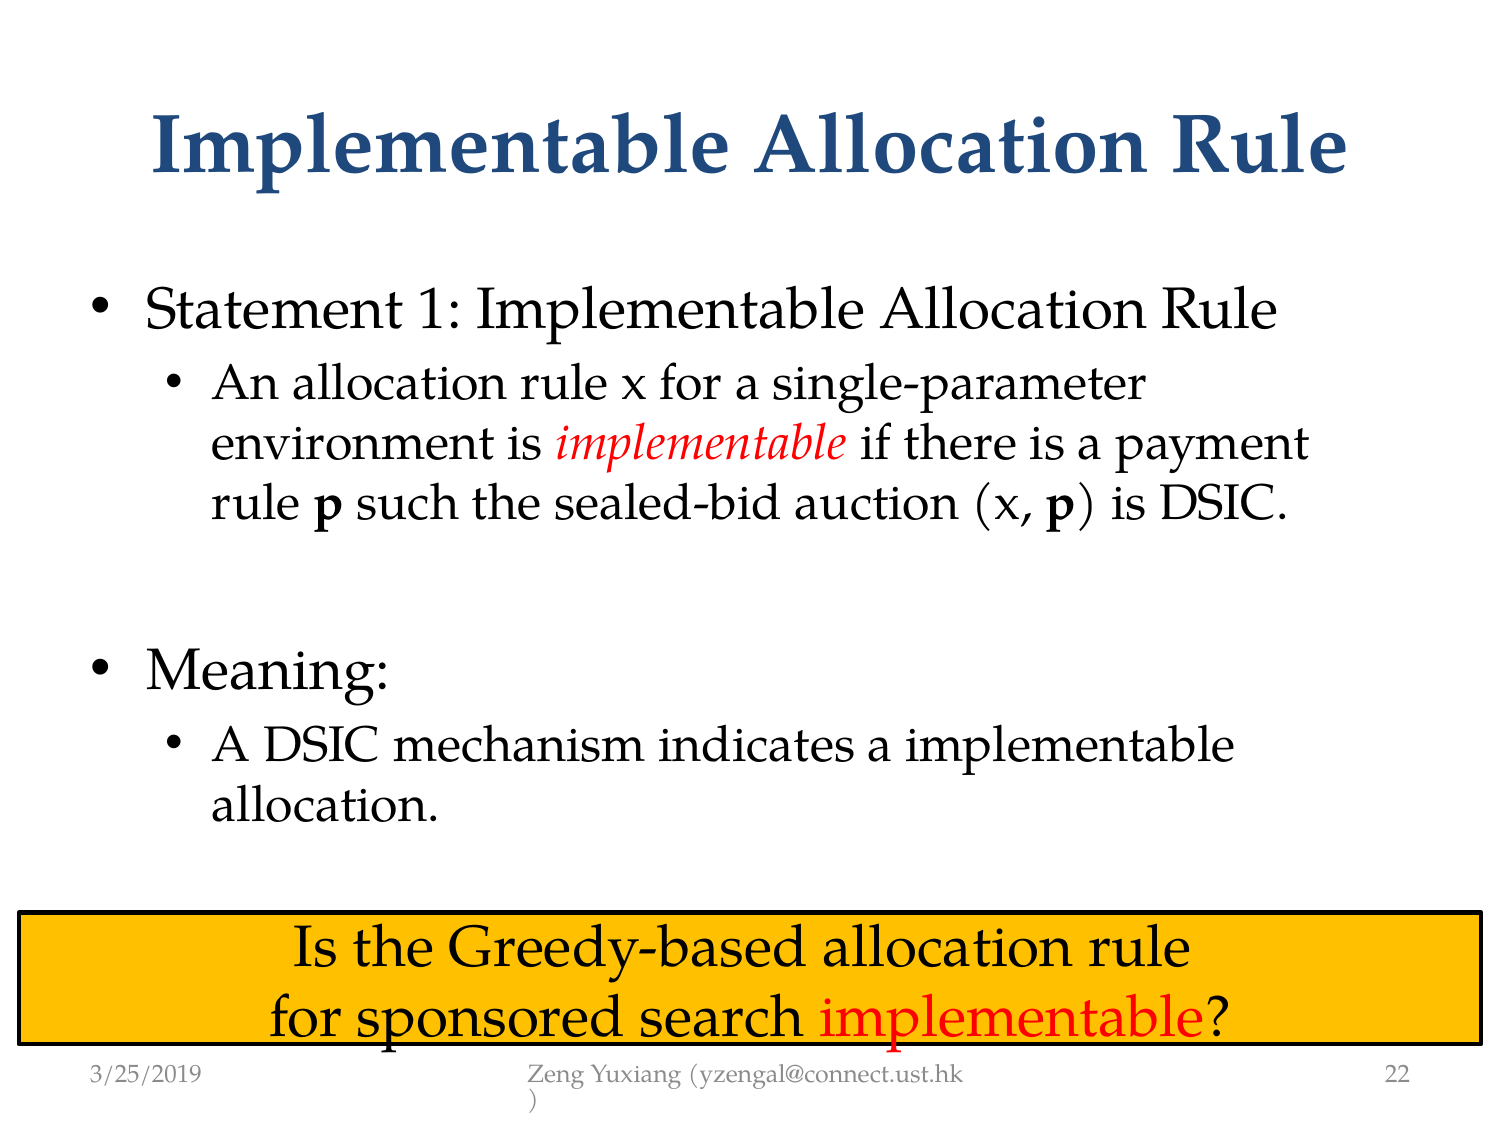

# Implementable Allocation Rule
Statement 1: Implementable Allocation Rule
An allocation rule x for a single-parameter environment is implementable if there is a payment rule p such the sealed-bid auction (x, p) is DSIC.

Meaning:
A DSIC mechanism indicates a implementable allocation.
Is the Greedy-based allocation rule
for sponsored search implementable?
3/25/2019
Zeng Yuxiang (yzengal@connect.ust.hk)
22